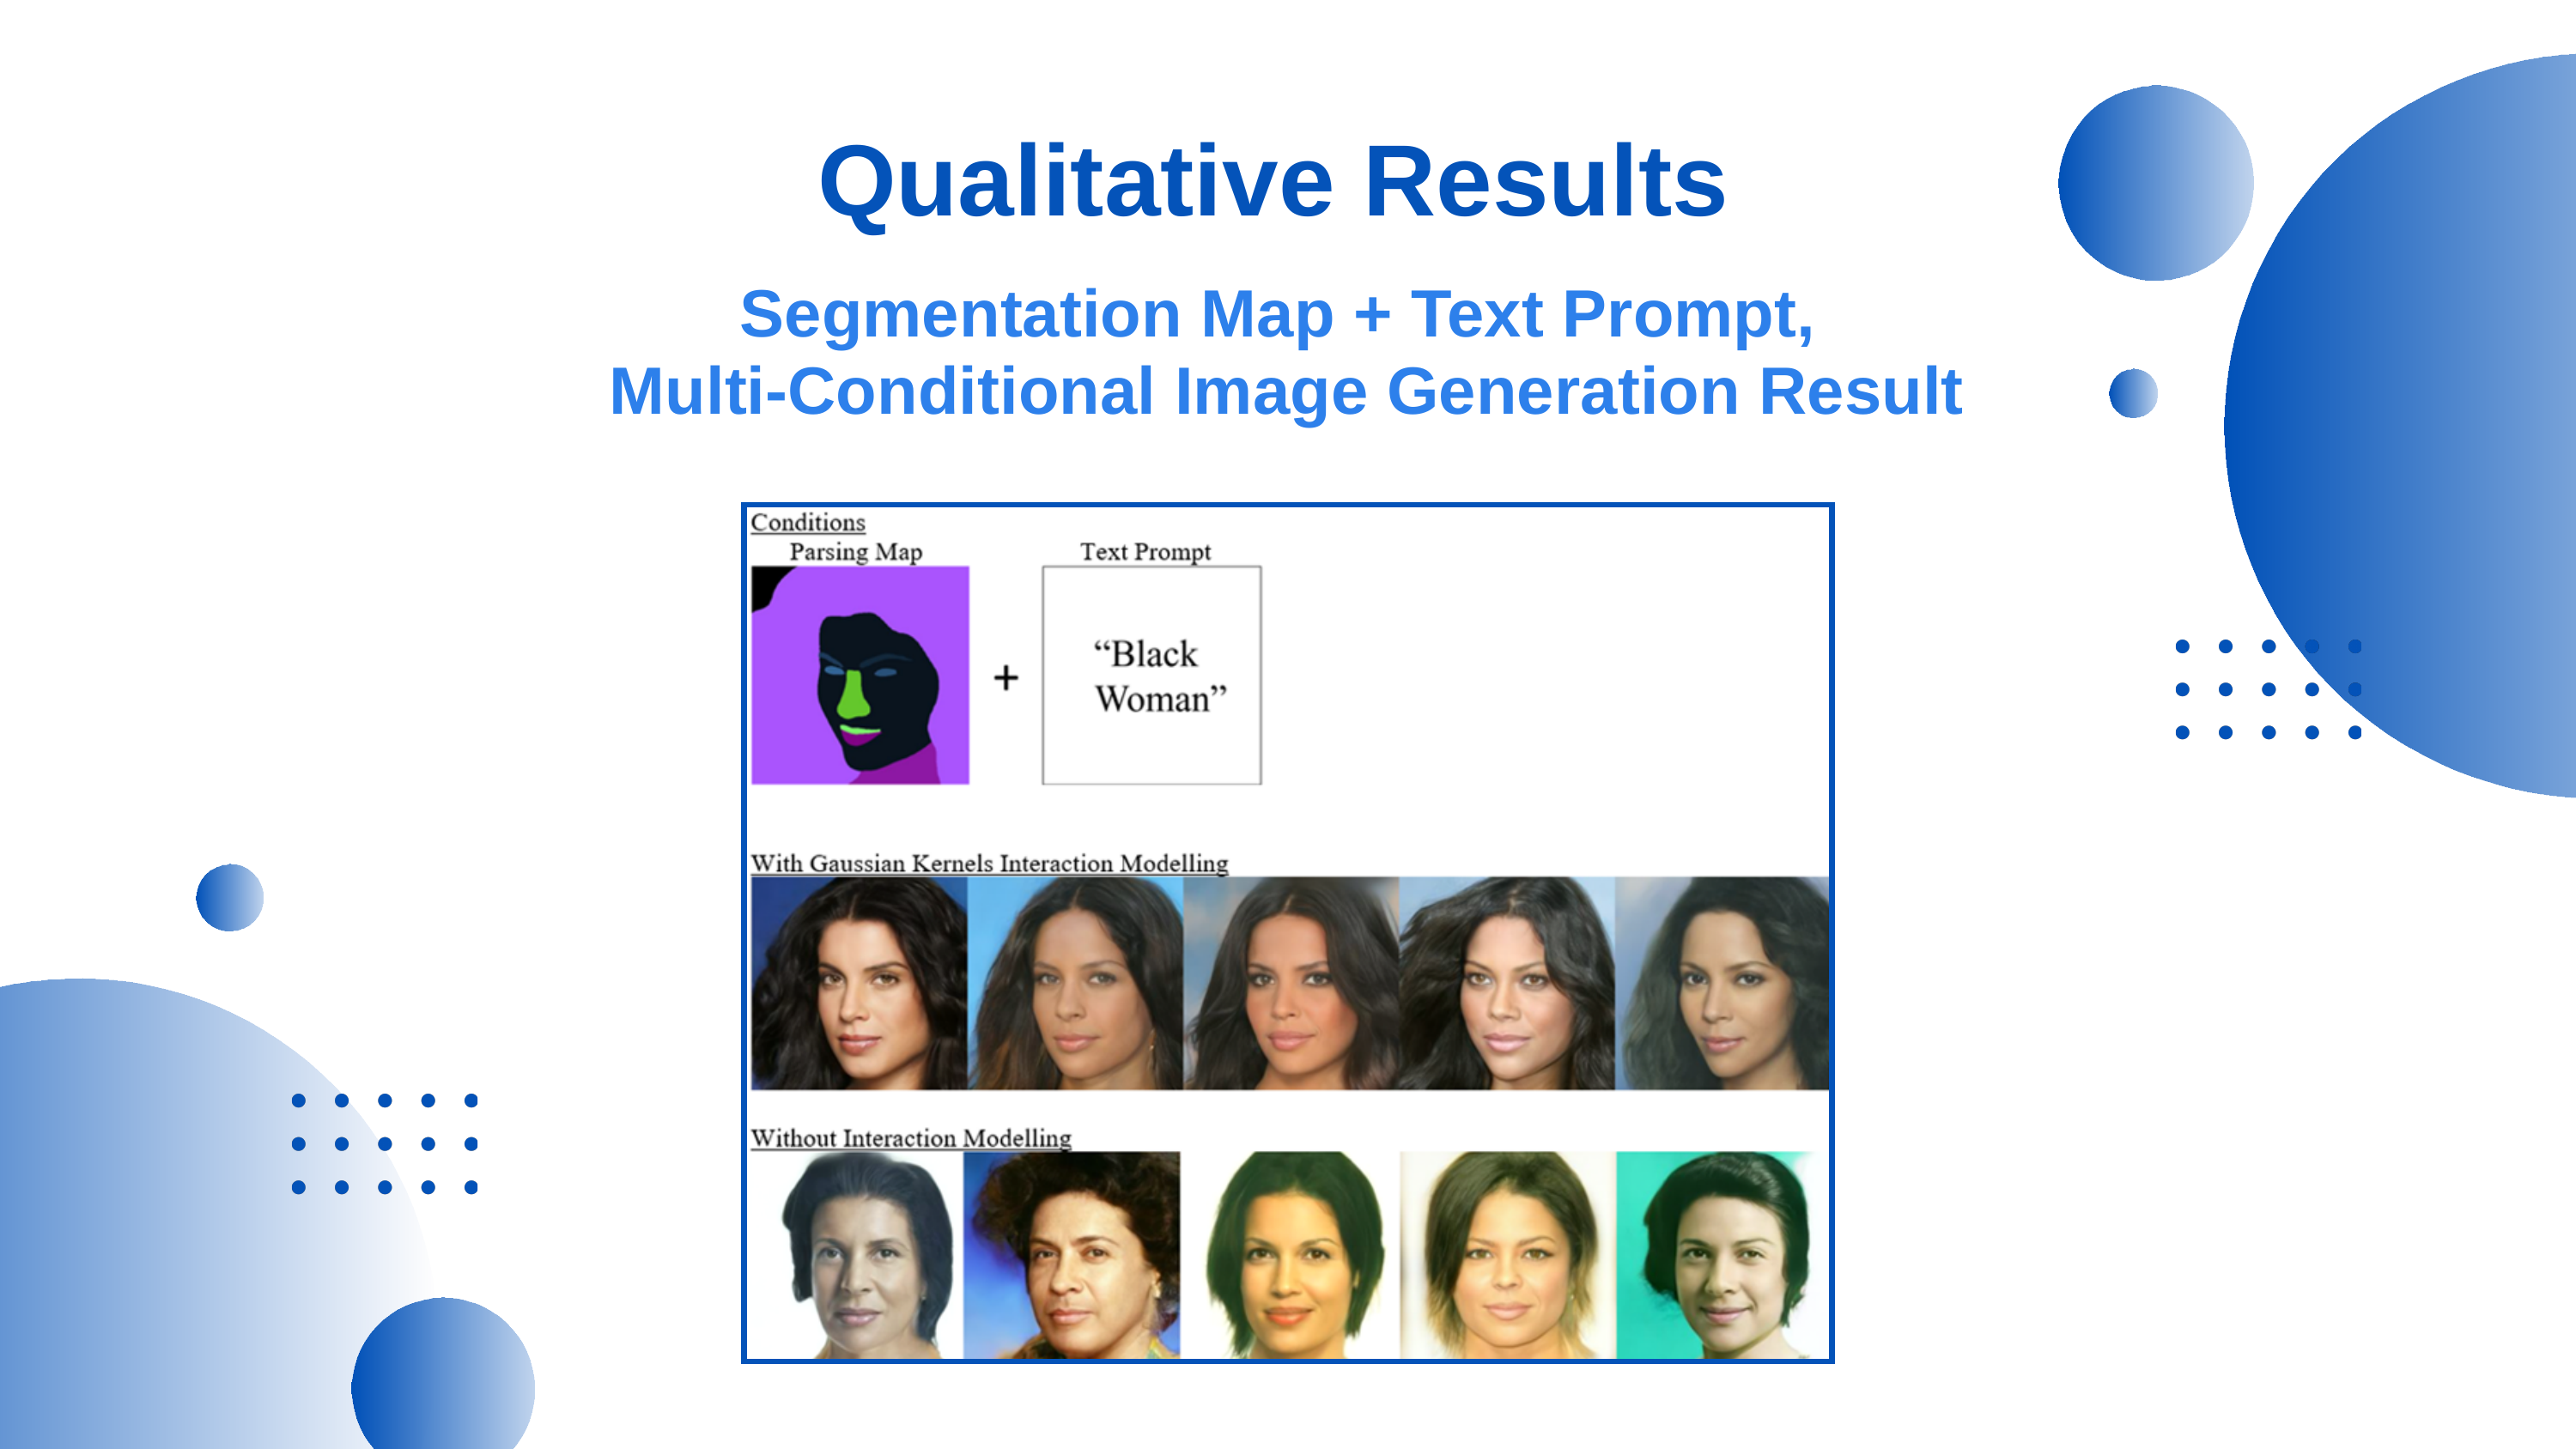

Qualitative Results
Segmentation Map + Text Prompt,
Multi-Conditional Image Generation Result